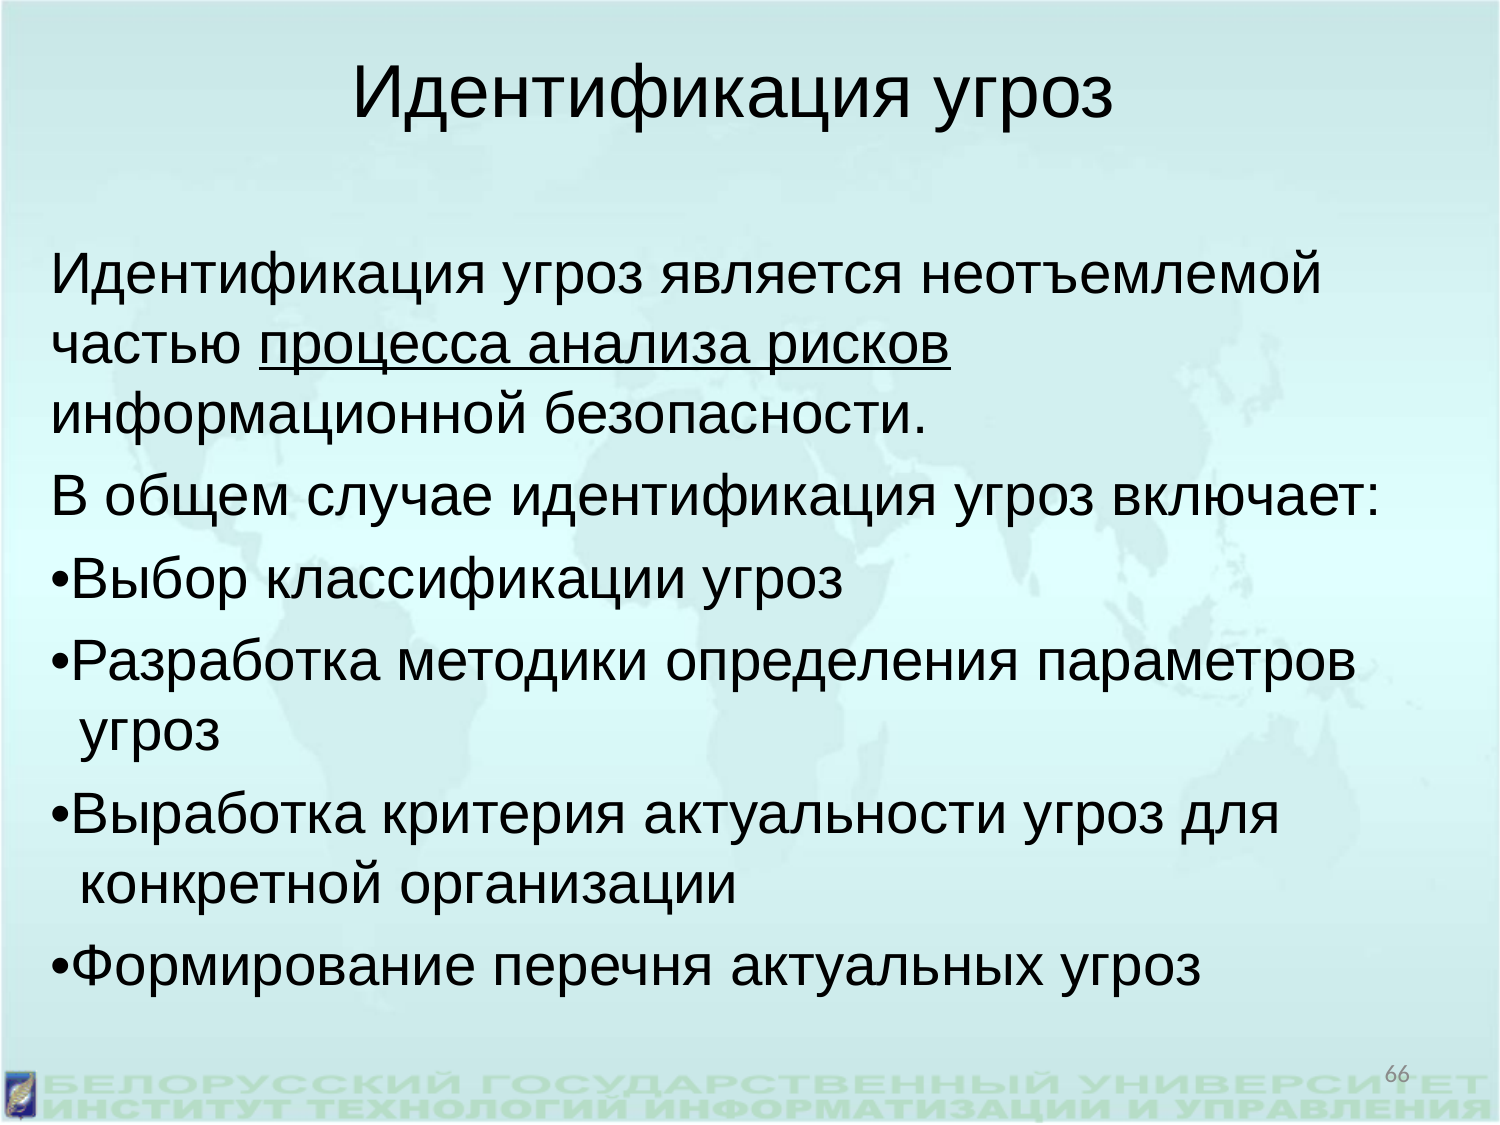

Идентификация угроз

Идентификация угроз является неотъемлемой частью процесса анализа рисков информационной безопасности.
В общем случае идентификация угроз включает:
•Выбор классификации угроз
•Разработка методики определения параметров угроз
•Выработка критерия актуальности угроз для конкретной организации
•Формирование перечня актуальных угроз
66